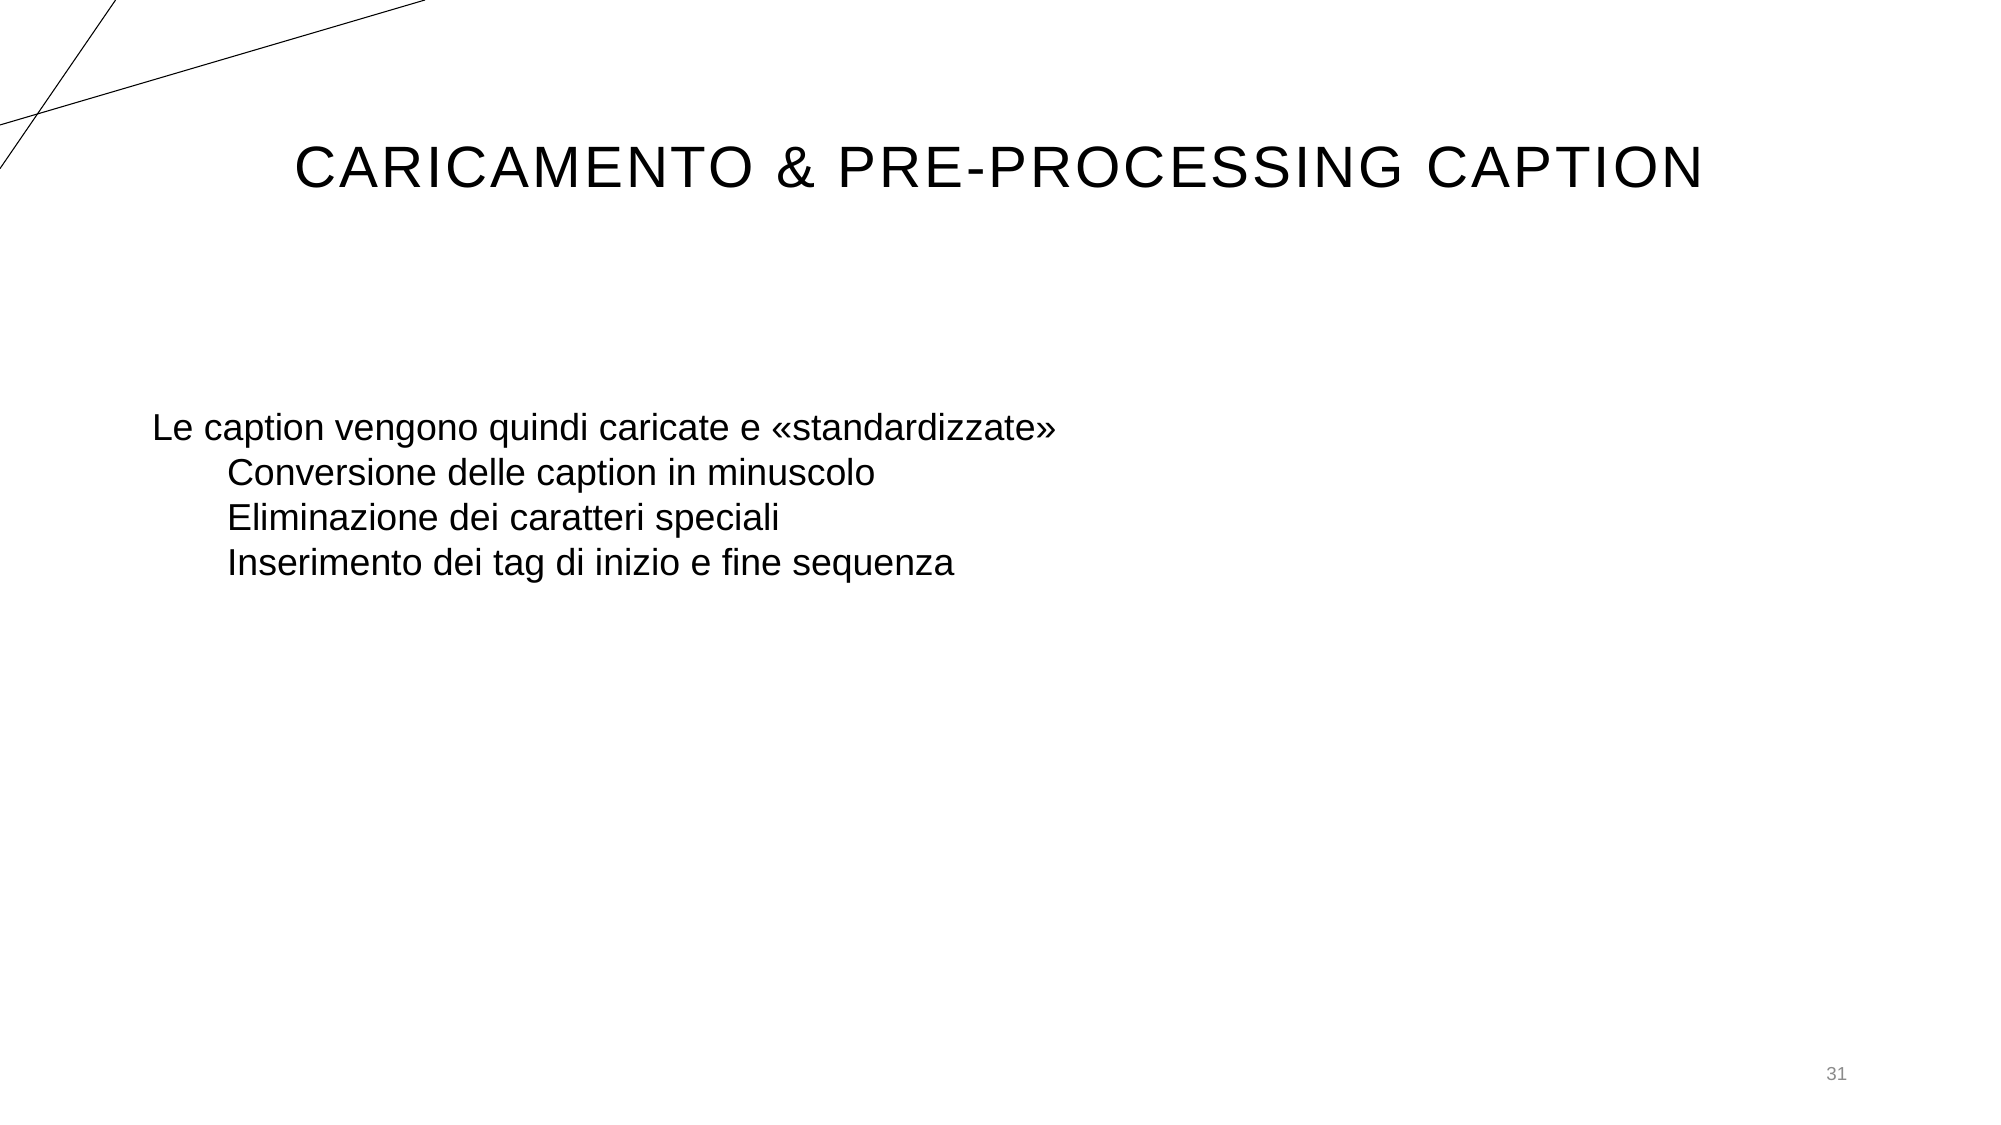

# Caricamento & pre-processing caption
Le caption vengono quindi caricate e «standardizzate»
Conversione delle caption in minuscolo
Eliminazione dei caratteri speciali
Inserimento dei tag di inizio e fine sequenza
31